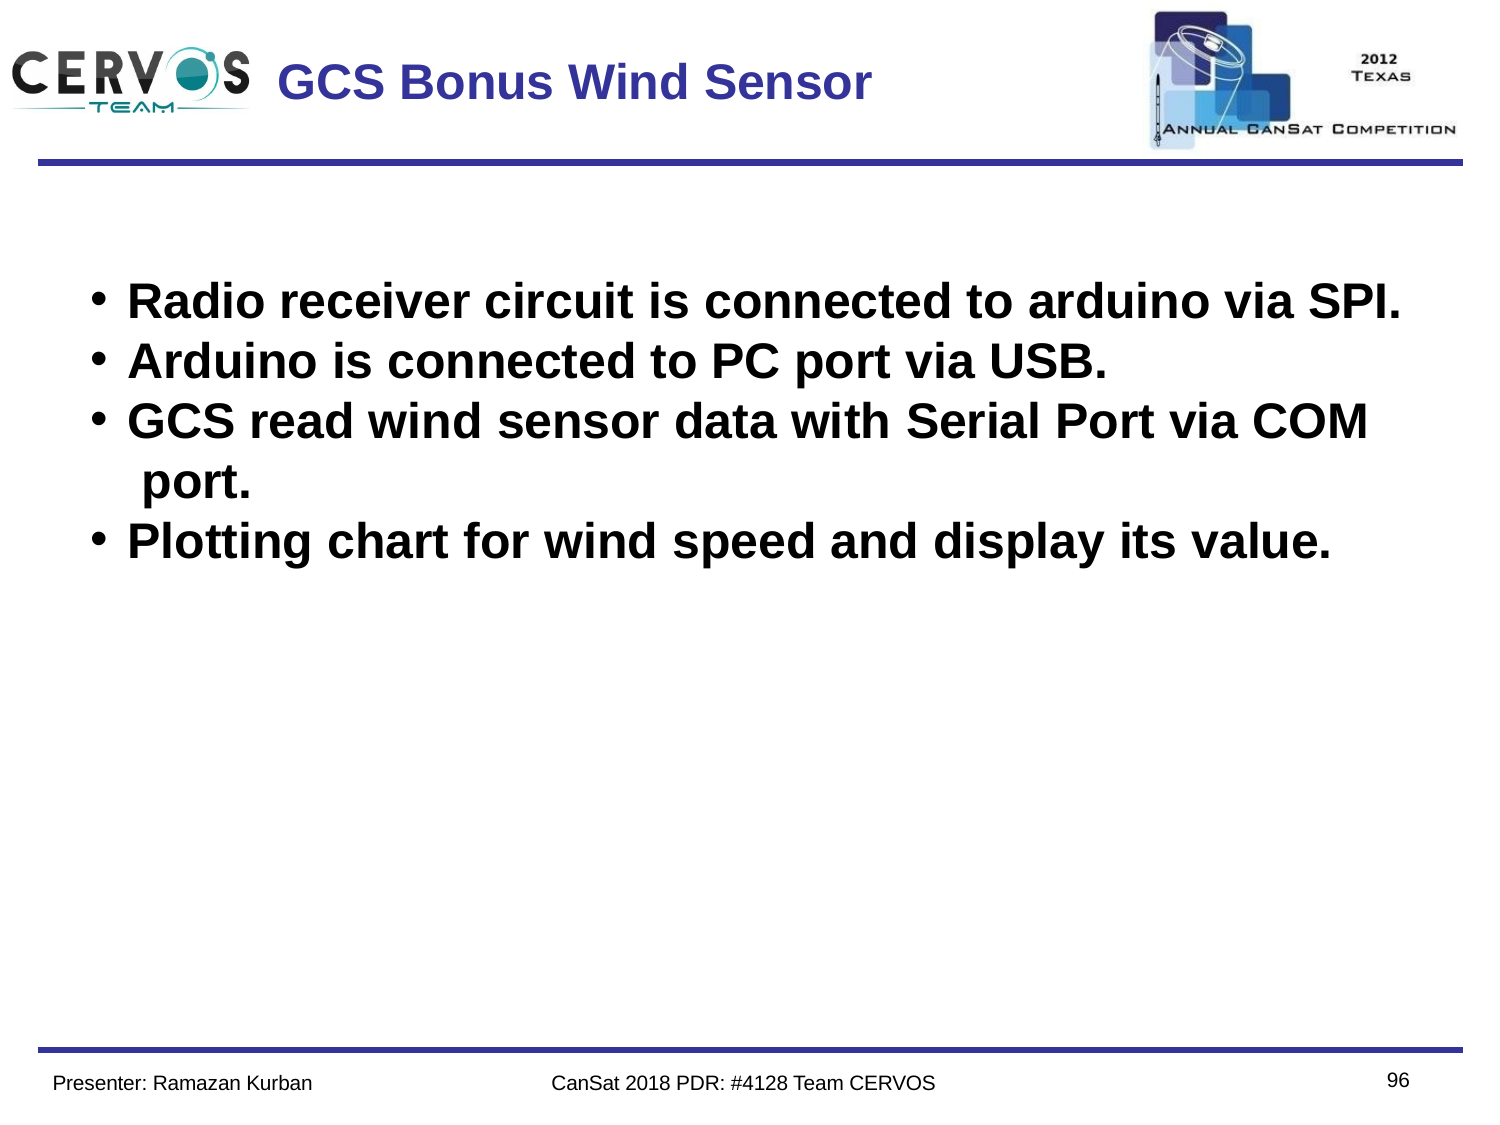

Team Logo
Here
(If You Want)

# GCS Bonus Wind Sensor

Radio receiver circuit is connected to arduino via SPI.
Arduino is connected to PC port via USB.
GCS read wind sensor data with Serial Port via COM  port.
Plotting chart for wind speed and display its value.
96
Presenter: Ramazan Kurban
CanSat 2018 PDR: #4128 Team CERVOS